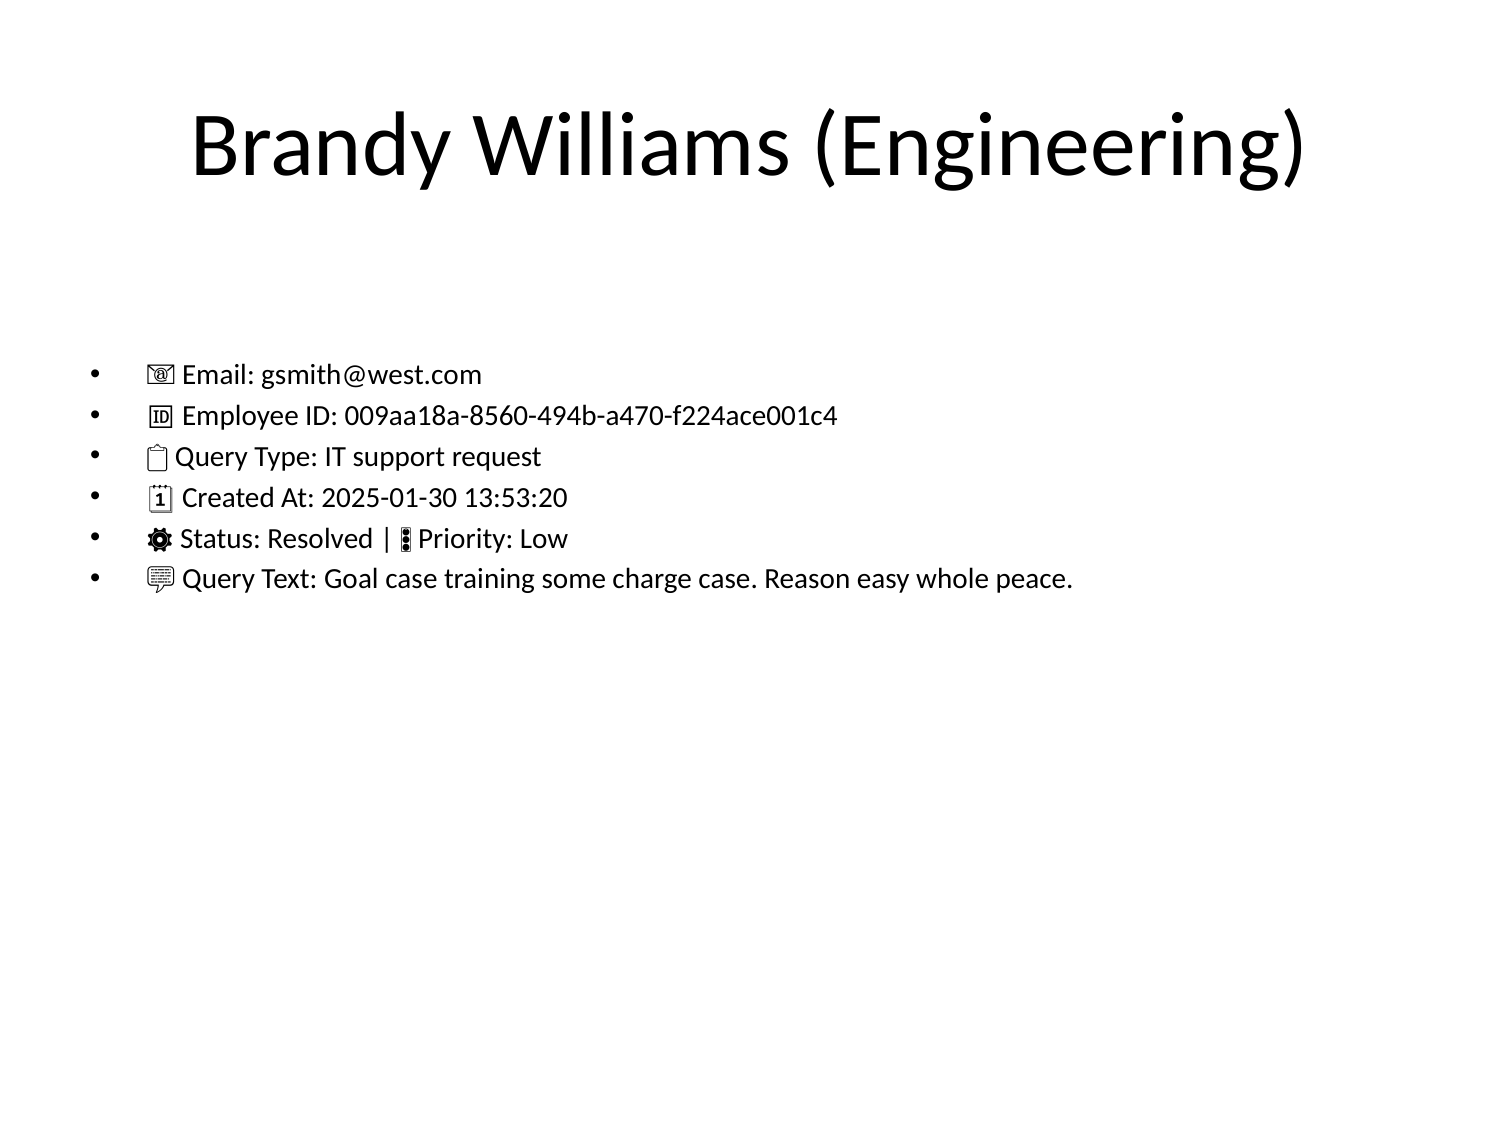

# Brandy Williams (Engineering)

📧 Email: gsmith@west.com
🆔 Employee ID: 009aa18a-8560-494b-a470-f224ace001c4
📋 Query Type: IT support request
🗓 Created At: 2025-01-30 13:53:20
⚙ Status: Resolved | 🚦 Priority: Low
💬 Query Text: Goal case training some charge case. Reason easy whole peace.